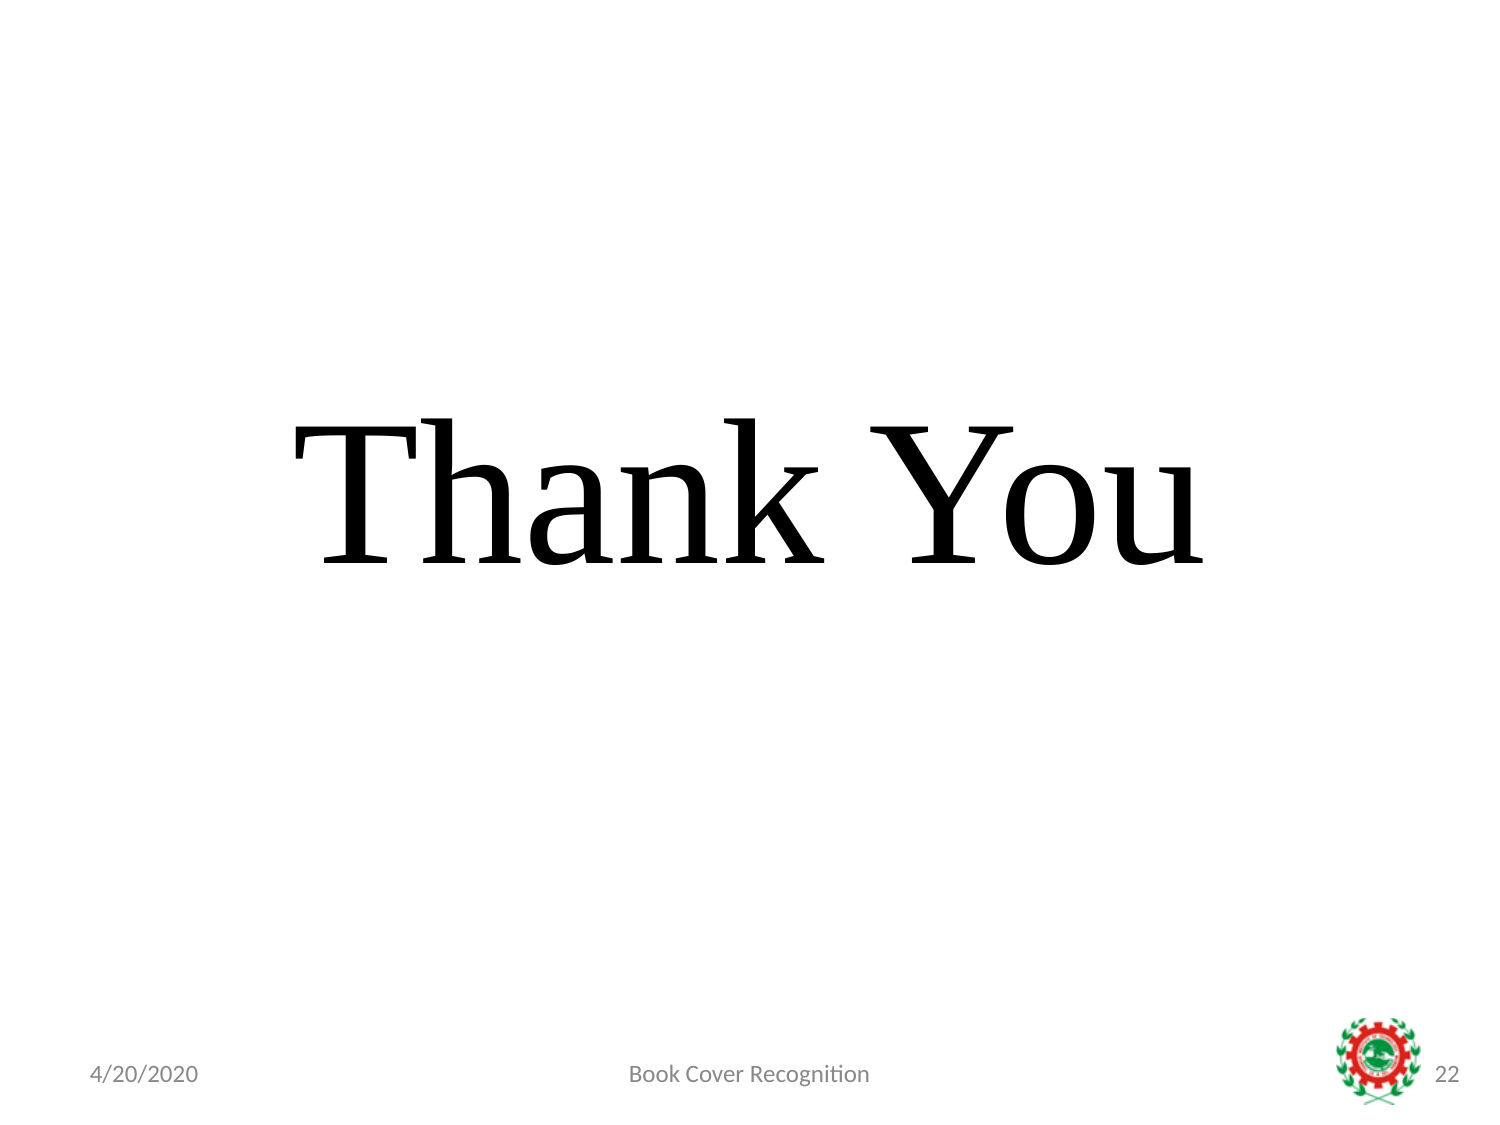

Thank You
4/20/2020
Book Cover Recognition
22